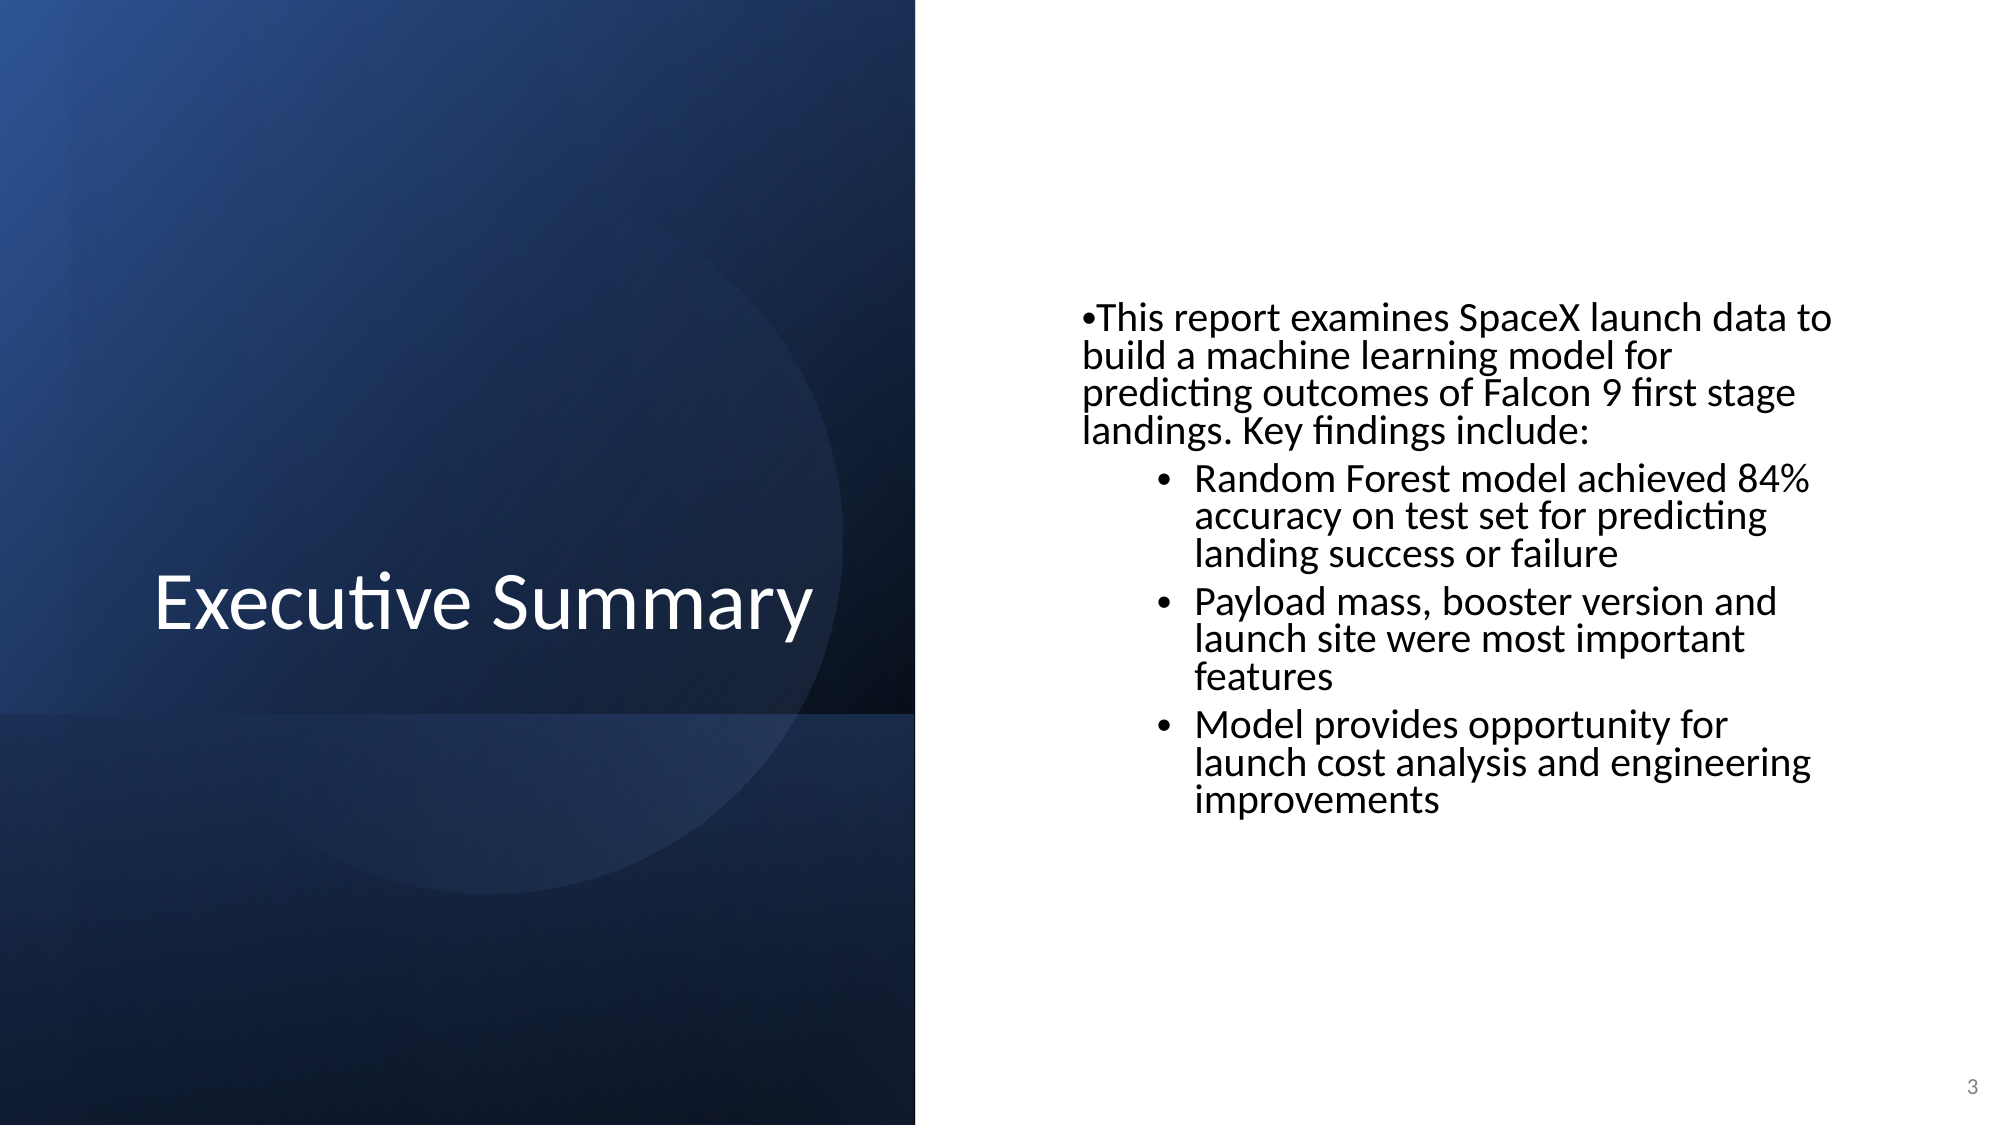

Executive Summary

This report examines SpaceX launch data to build a machine learning model for predicting outcomes of Falcon 9 first stage landings. Key findings include:
Random Forest model achieved 84% accuracy on test set for predicting landing success or failure
Payload mass, booster version and launch site were most important features
Model provides opportunity for launch cost analysis and engineering improvements

3